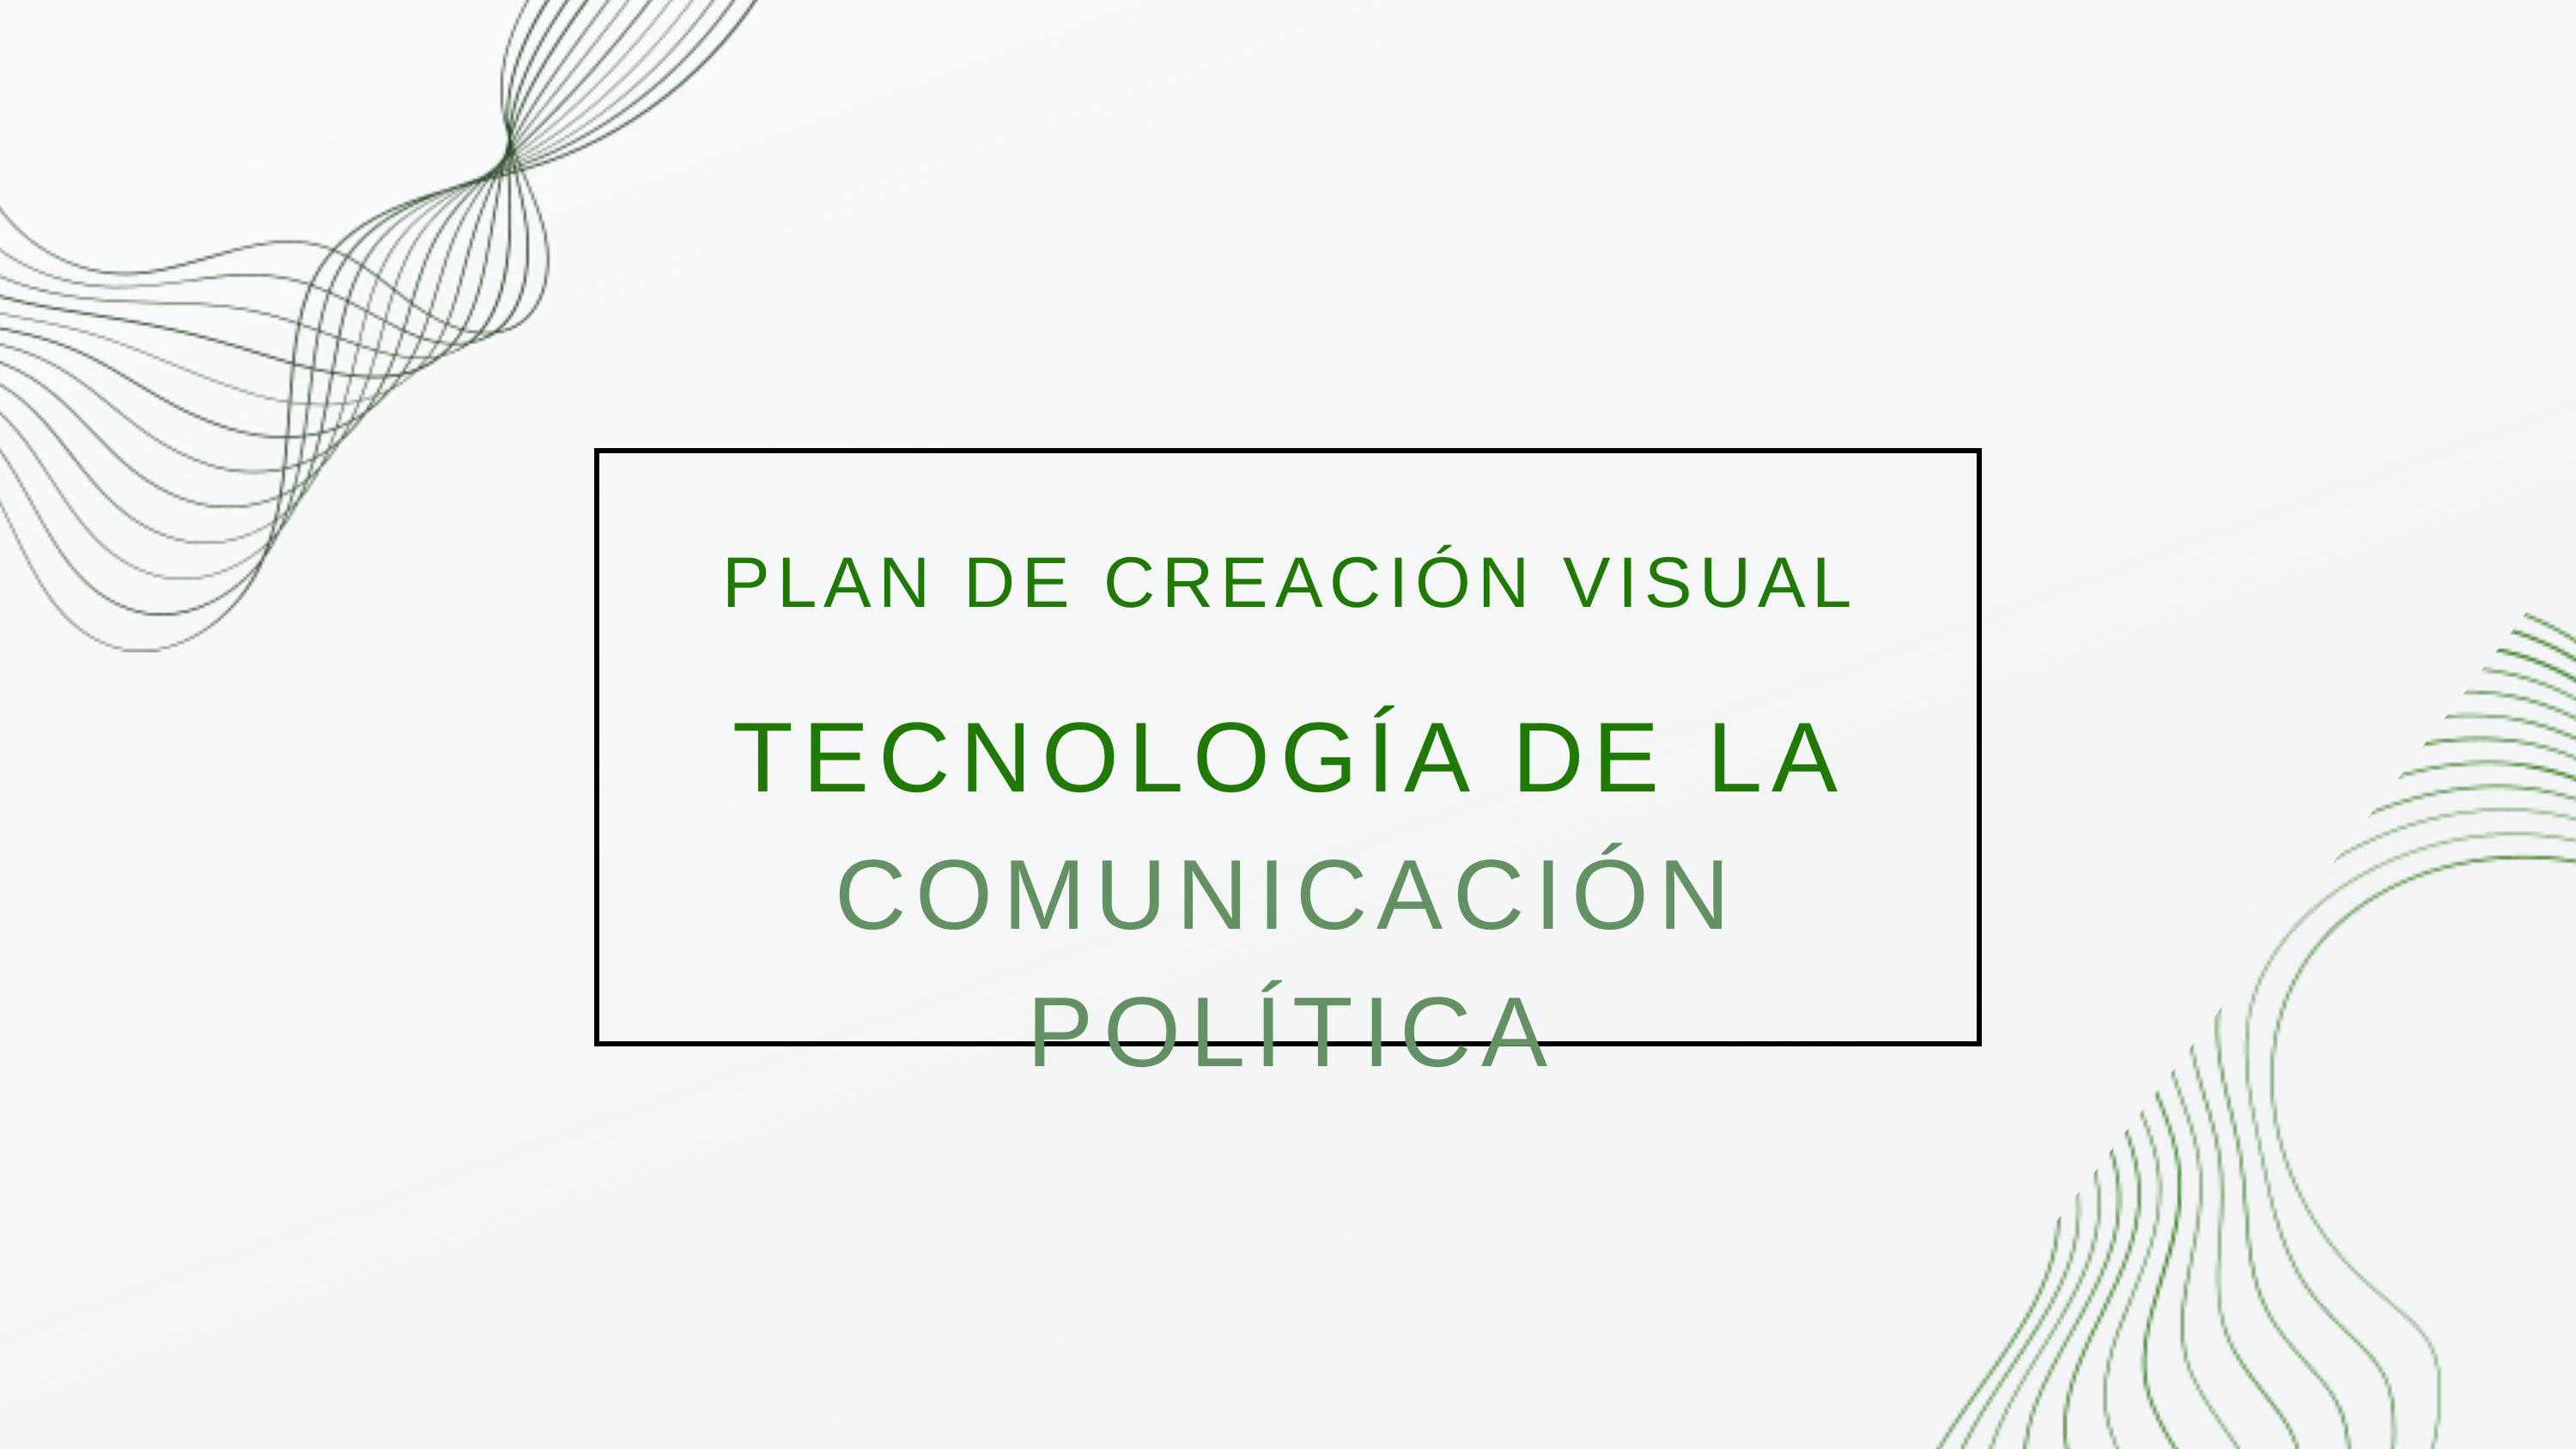

PLAN DE CREACIÓN VISUAL
TECNOLOGÍA DE LA COMUNICACIÓN POLÍTICA